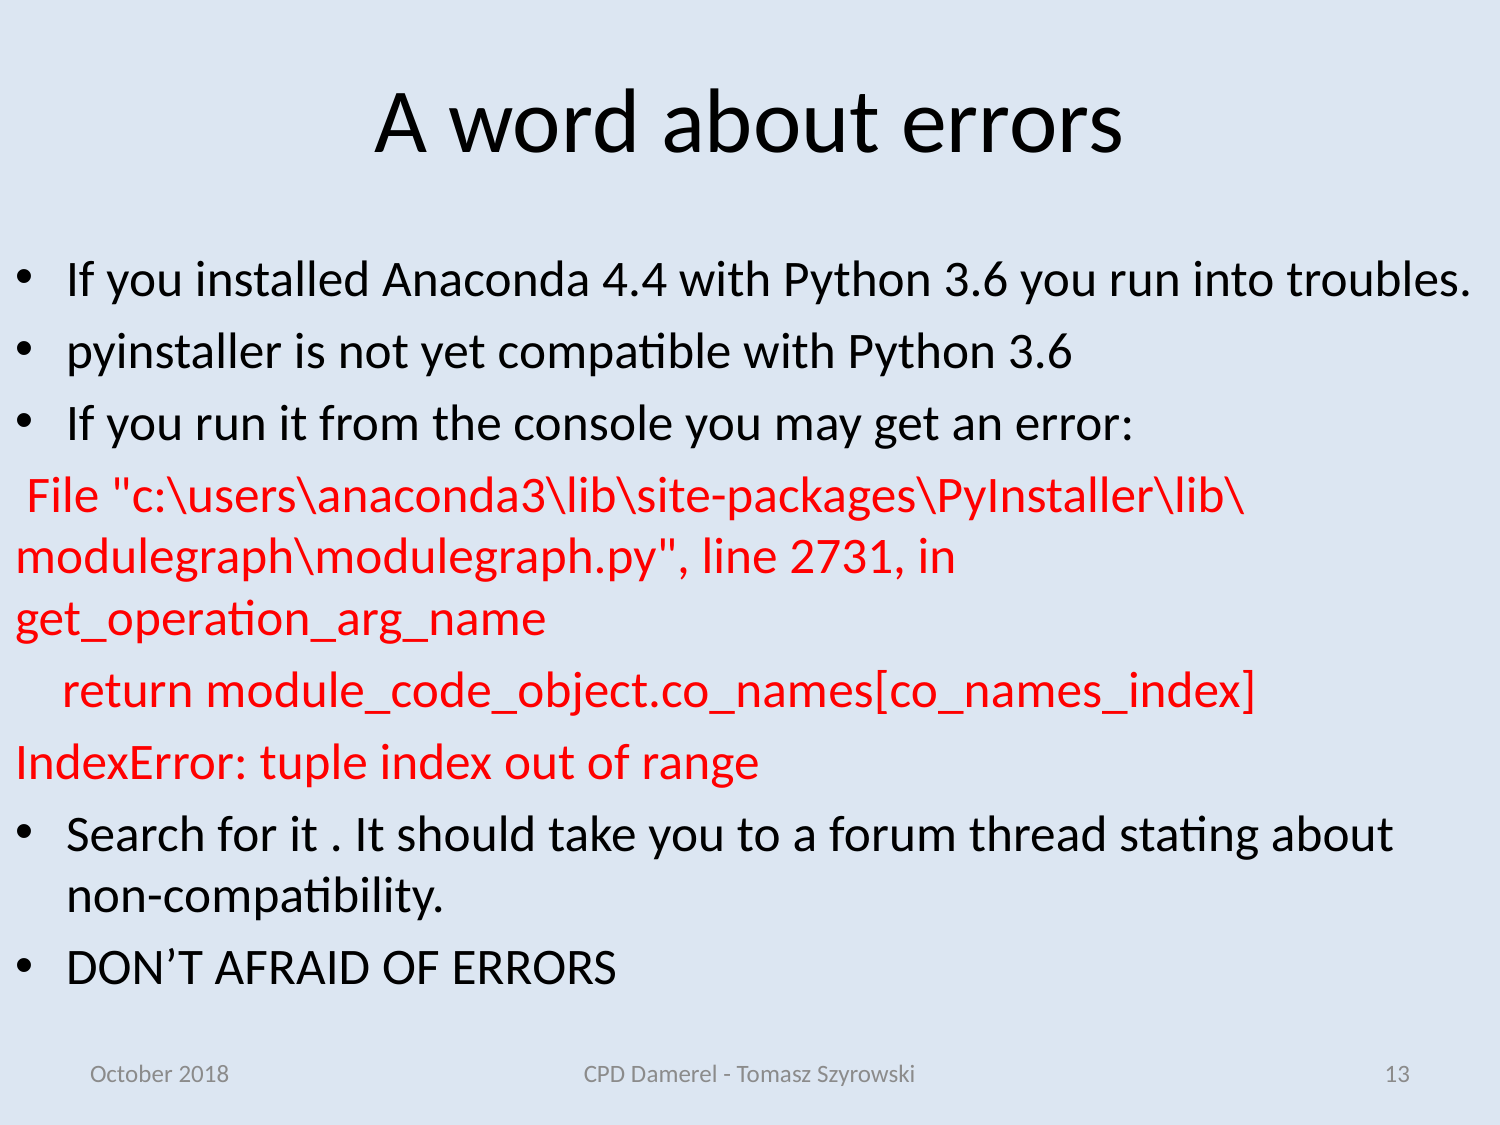

# A word about errors
If you installed Anaconda 4.4 with Python 3.6 you run into troubles.
pyinstaller is not yet compatible with Python 3.6
If you run it from the console you may get an error:
 File "c:\users\anaconda3\lib\site-packages\PyInstaller\lib\modulegraph\modulegraph.py", line 2731, in get_operation_arg_name
    return module_code_object.co_names[co_names_index]
IndexError: tuple index out of range
Search for it . It should take you to a forum thread stating about non-compatibility.
DON’T AFRAID OF ERRORS
October 2018
CPD Damerel - Tomasz Szyrowski
13